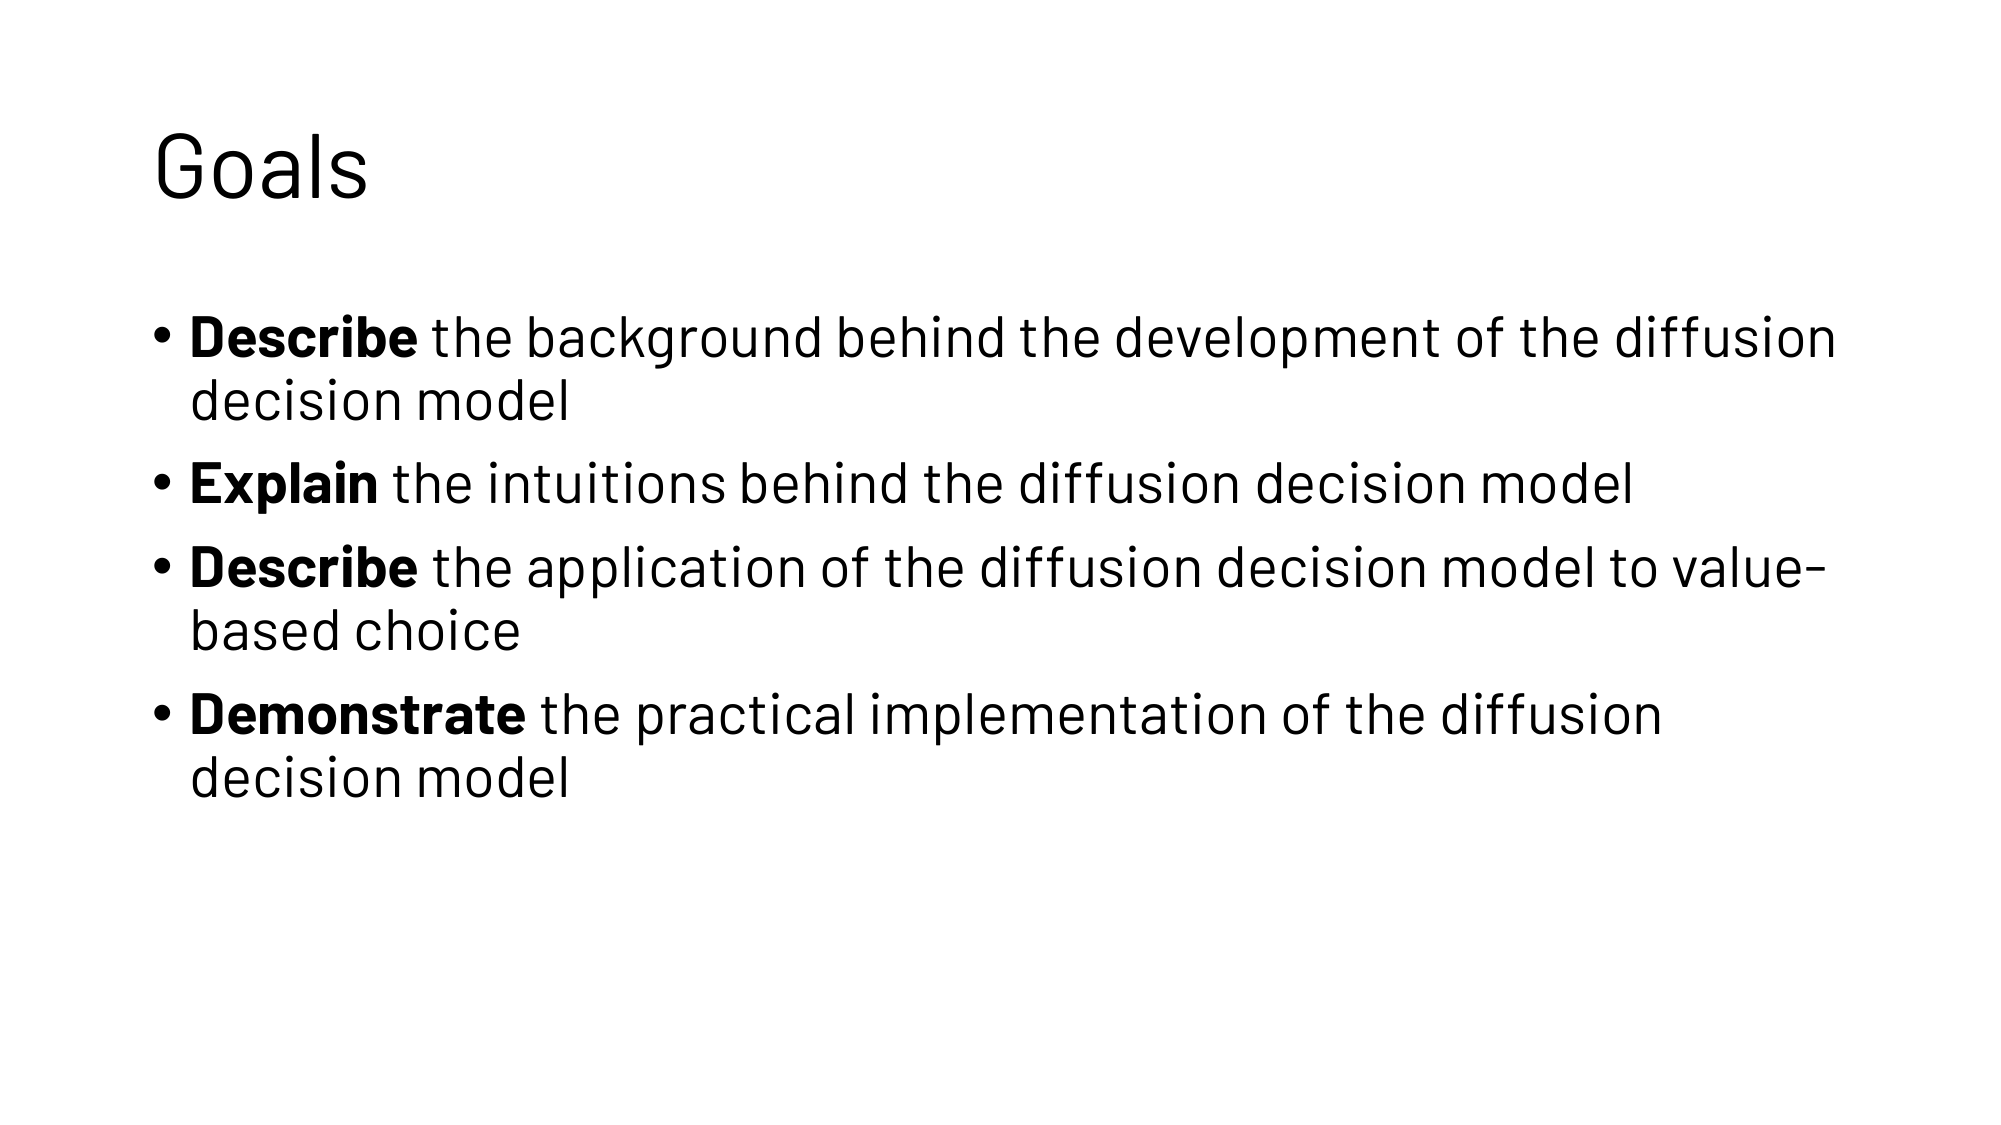

# Goals
Describe the background behind the development of the diffusion decision model
Explain the intuitions behind the diffusion decision model
Describe the application of the diffusion decision model to value-based choice
Demonstrate the practical implementation of the diffusion decision model